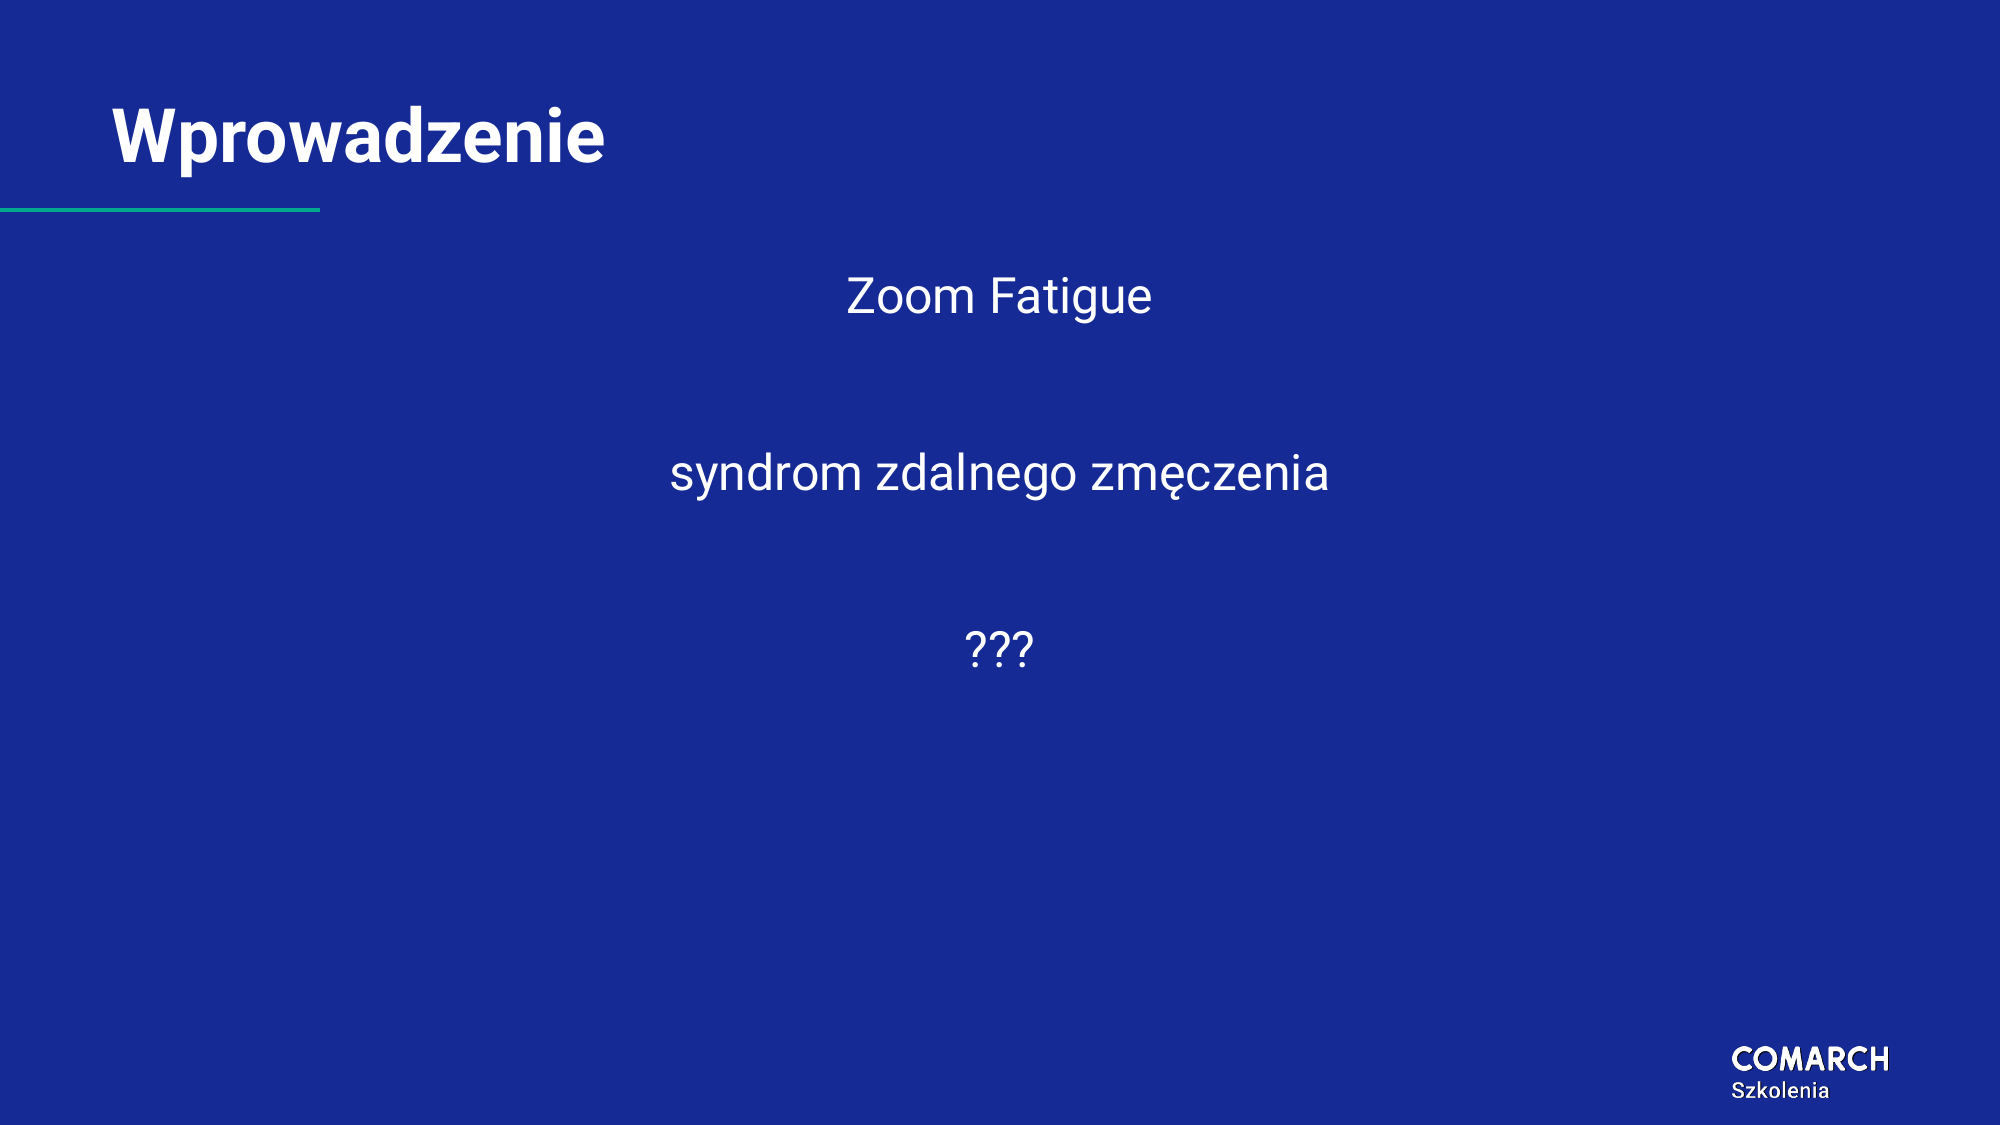

# Wprowadzenie
Zoom Fatigue

syndrom zdalnego zmęczenia

???